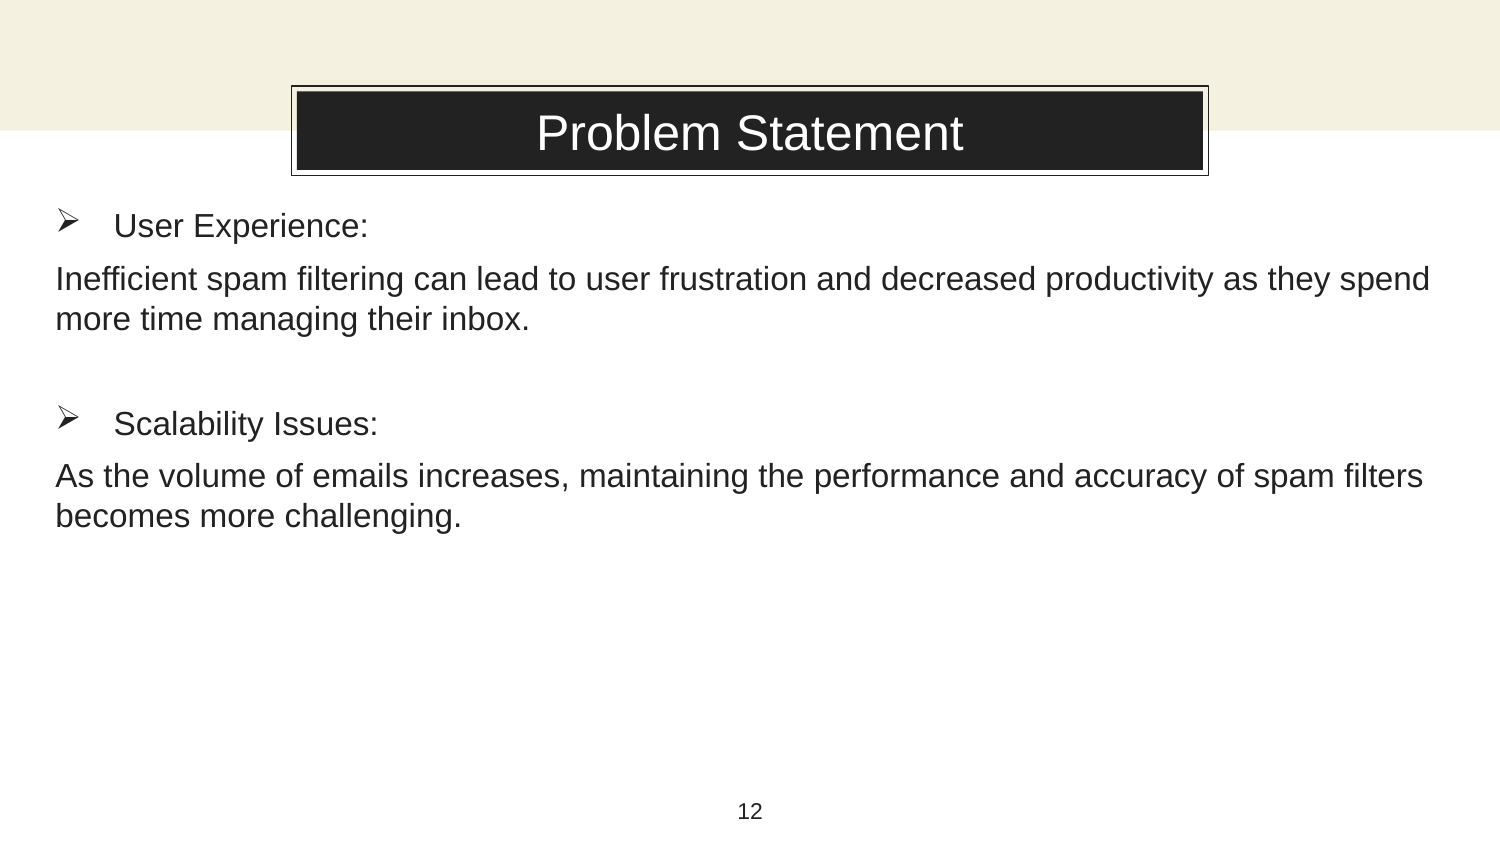

# Problem Statement
User Experience:
Inefficient spam filtering can lead to user frustration and decreased productivity as they spend more time managing their inbox.

Scalability Issues:
As the volume of emails increases, maintaining the performance and accuracy of spam filters becomes more challenging.
12